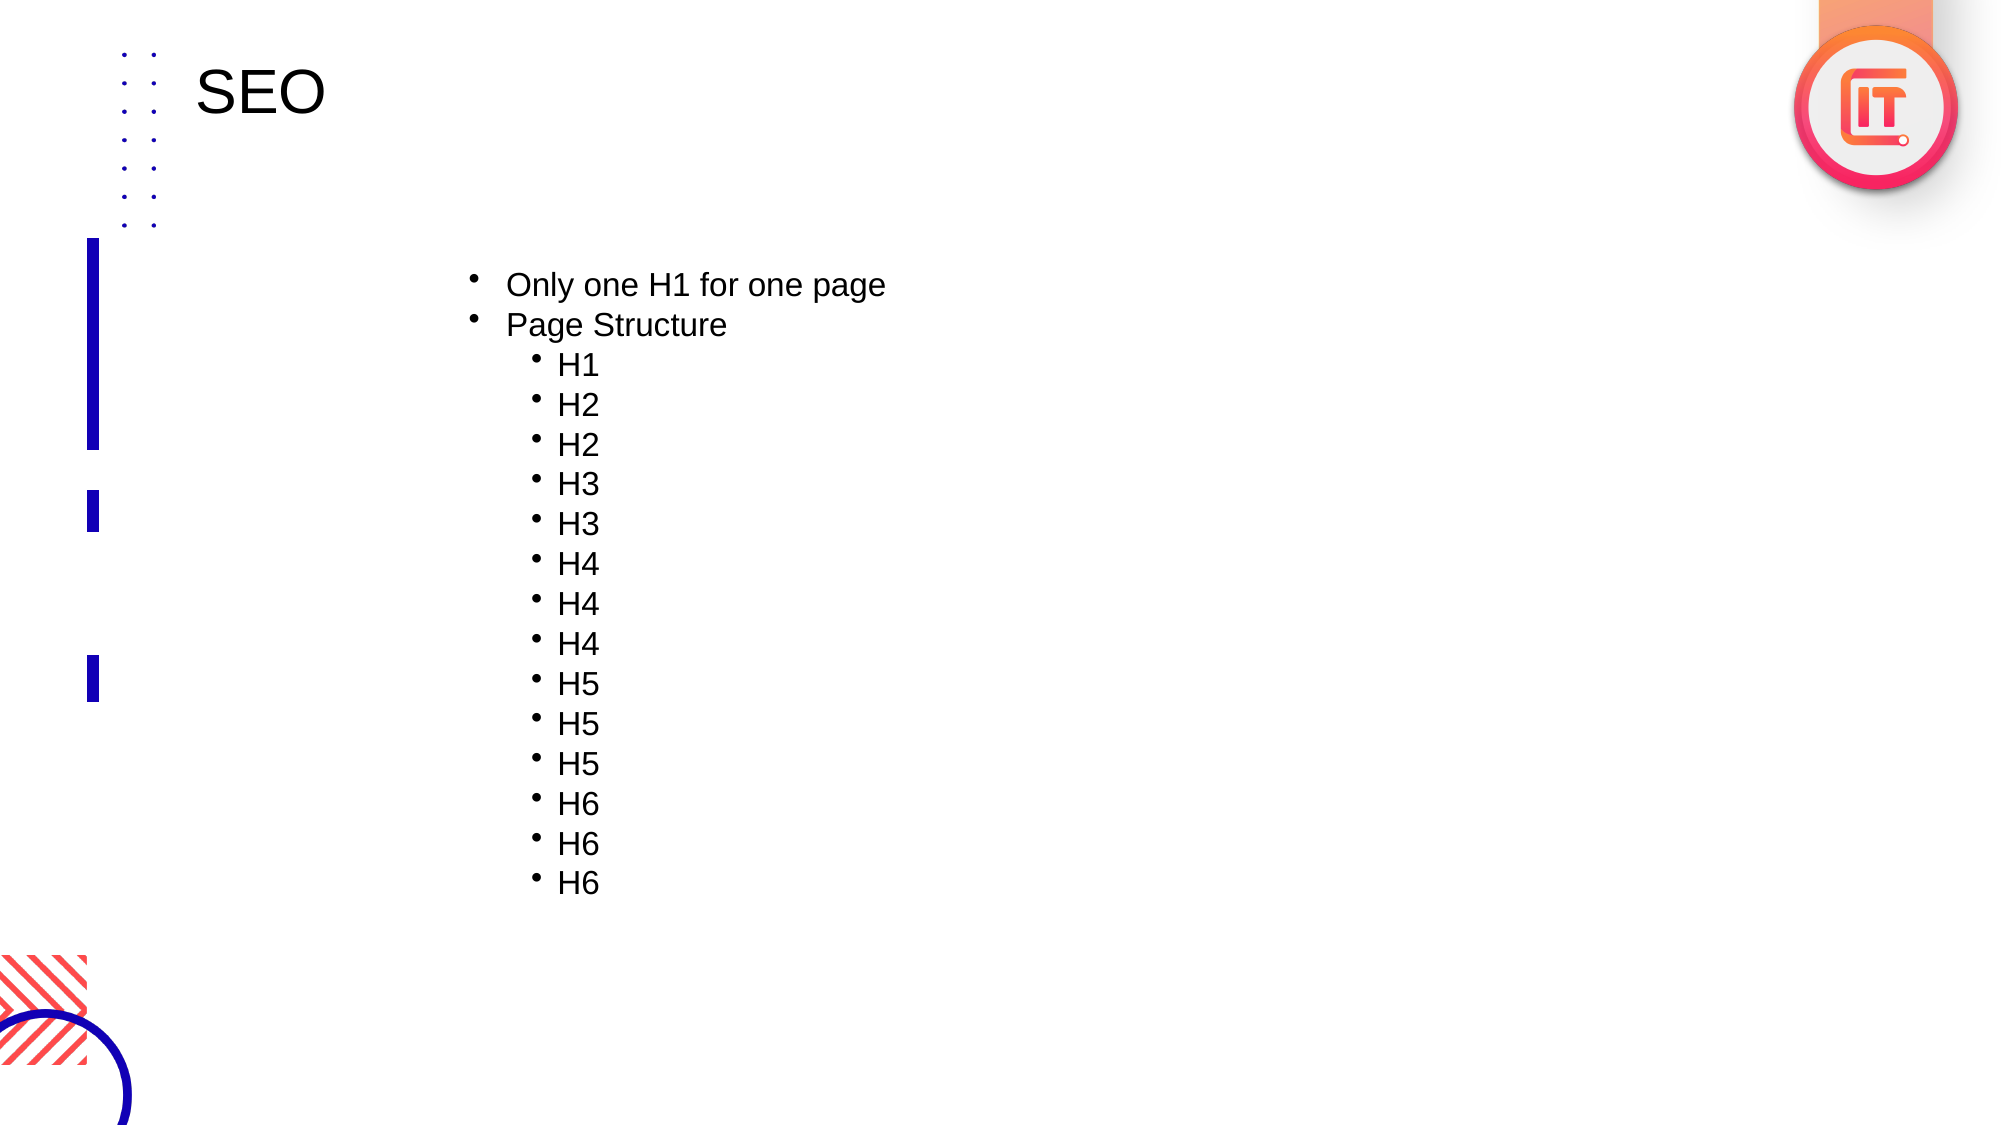

SEO
Only one H1 for one page
Page Structure
H1
H2
H2
H3
H3
H4
H4
H4
H5
H5
H5
H6
H6
H6